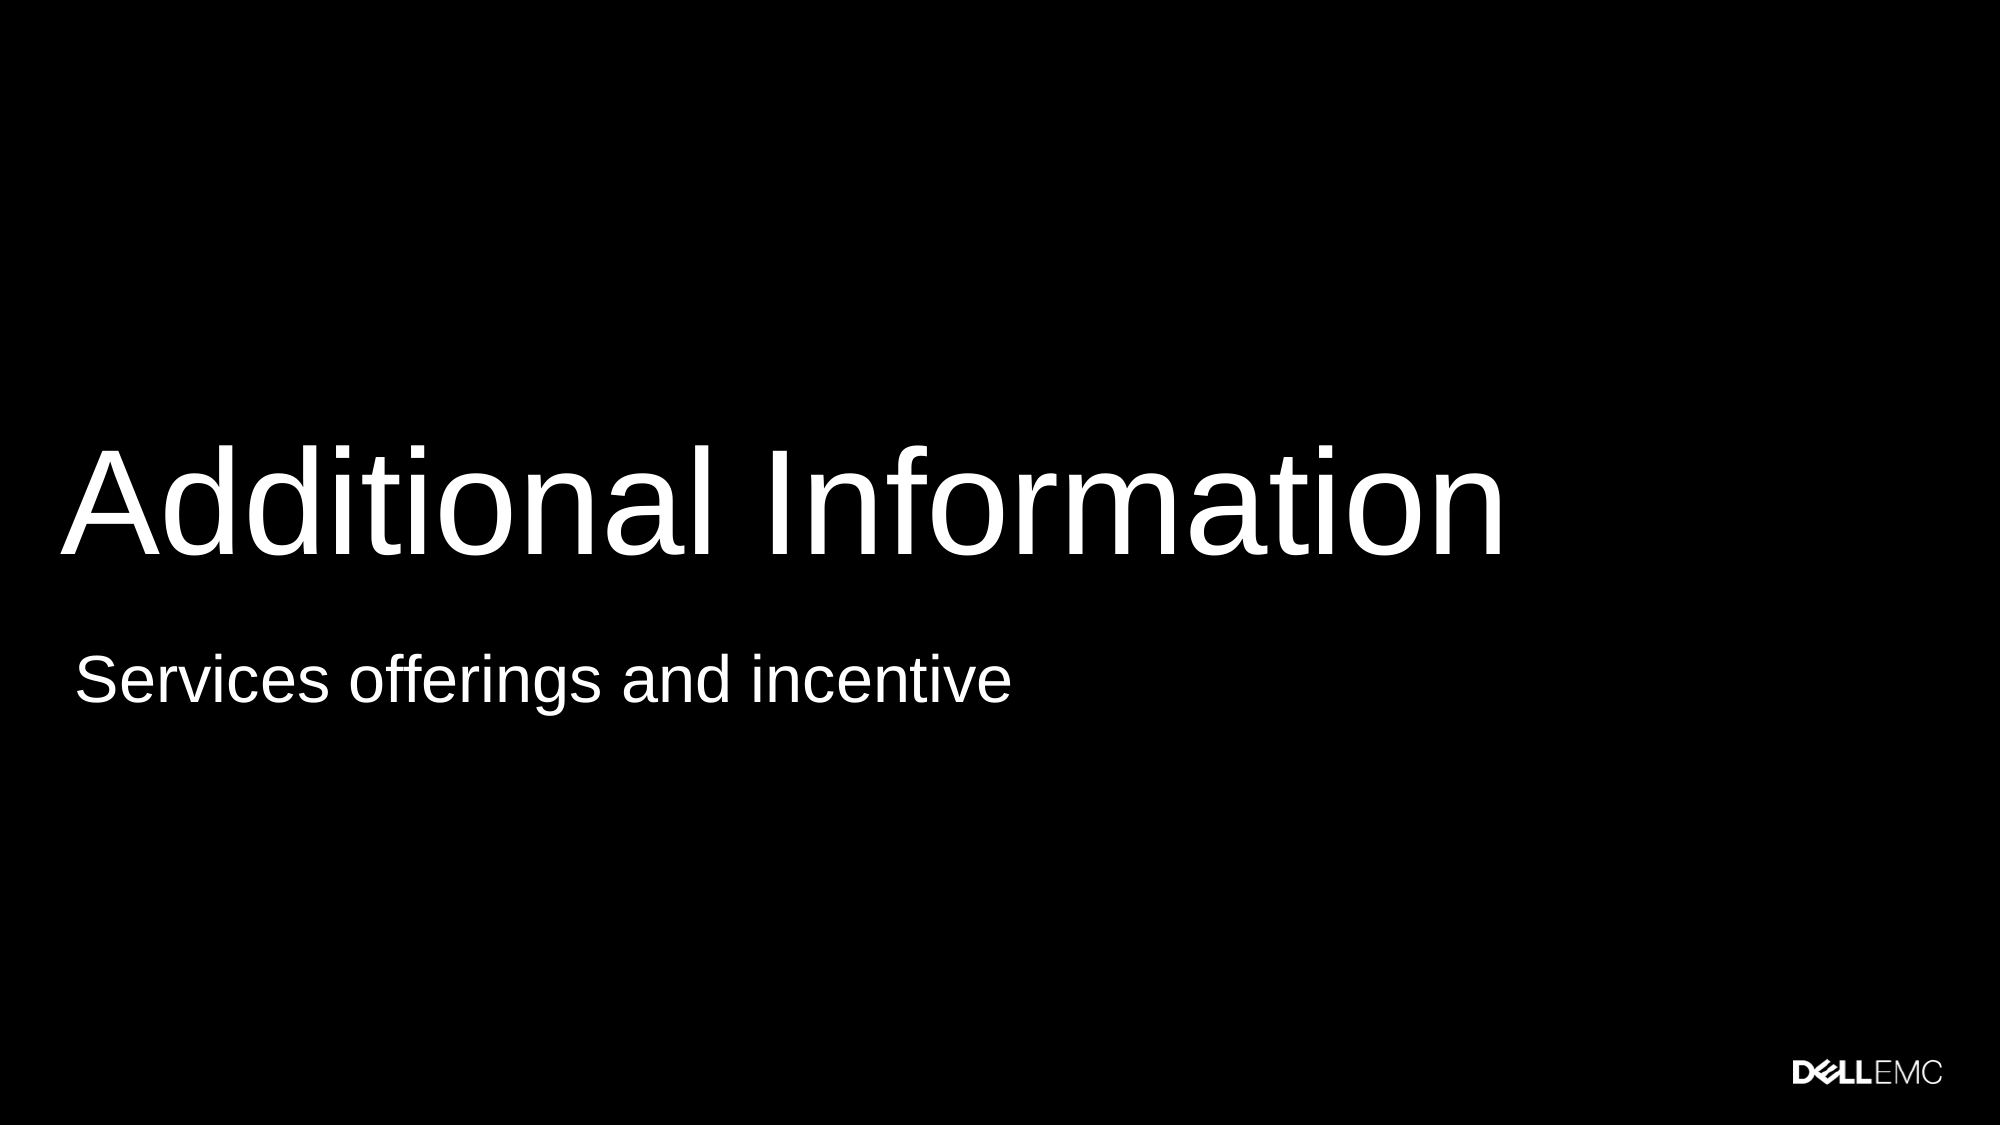

# Additional Information
Services offerings and incentive Overview